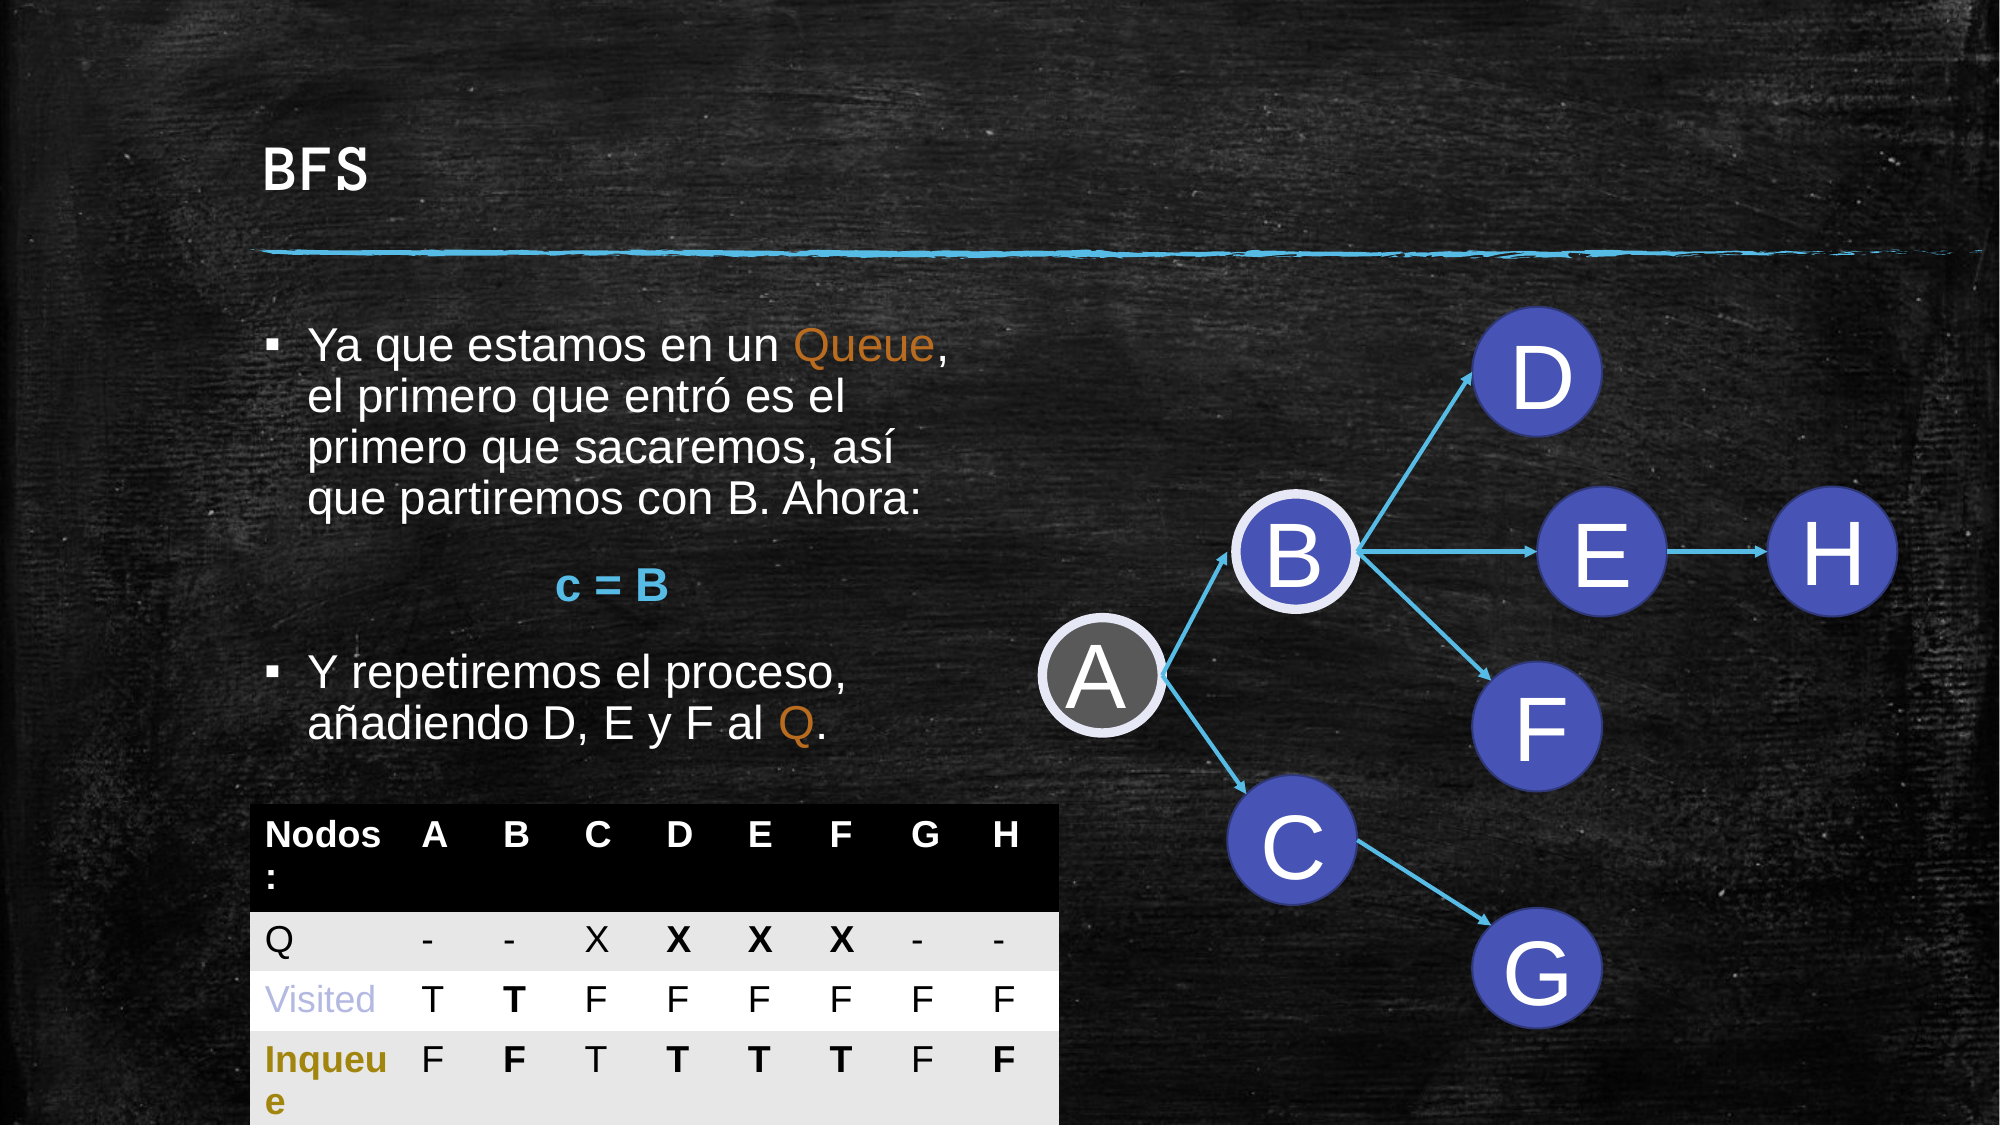

# BFS

Ya que estamos en un Queue, el primero que entró es el primero que sacaremos, así que partiremos con B. Ahora:
c = B
Y repetiremos el proceso, añadiendo D, E y F al Q.
D

H
E
B

A

F

C
| Nodos: | A | B | C | D | E | F | G | H |
| --- | --- | --- | --- | --- | --- | --- | --- | --- |
| Q | - | - | X | X | X | X | - | - |
| Visited | T | T | F | F | F | F | F | F |
| Inqueue | F | F | T | T | T | T | F | F |

G